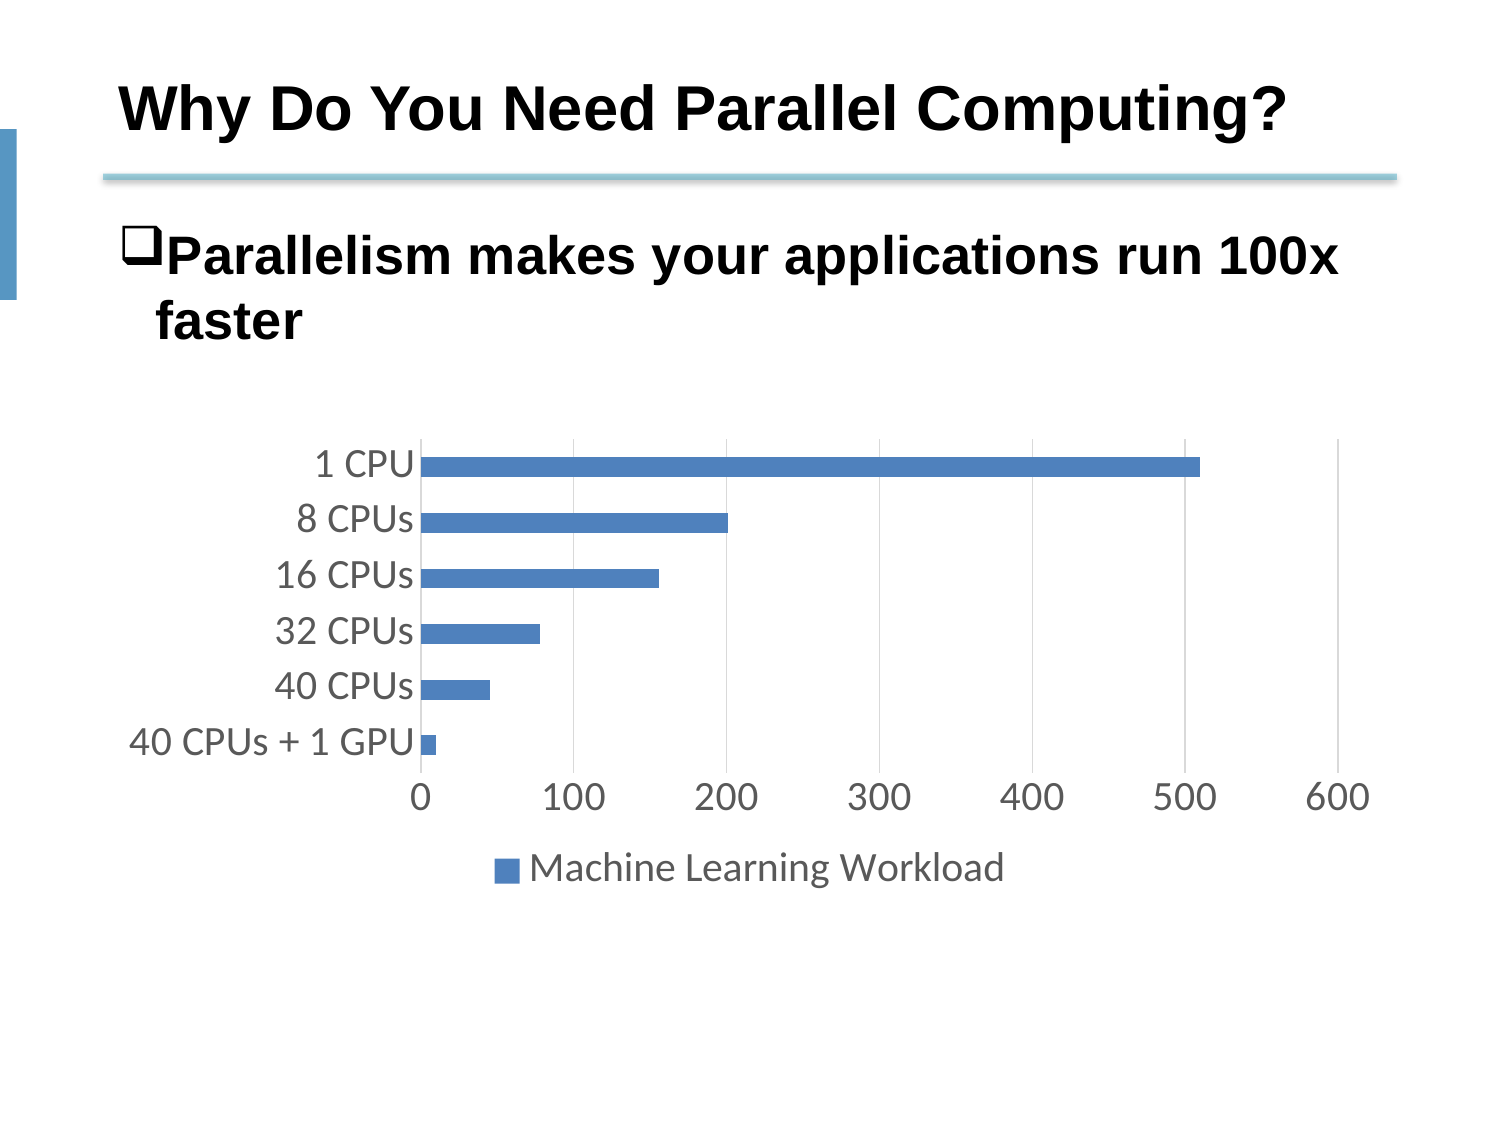

# Why Do You Need Parallel Computing?
Parallelism makes your applications run 100x faster

### Chart

| Category | Machine Learning Workload |
|---|---|
| 40 CPUs + 1 GPU | 10.0 |
| 40 CPUs | 45.0 |
| 32 CPUs | 78.0 |
| 16 CPUs | 156.0 |
| 8 CPUs | 201.0 |
| 1 CPU | 510.0 |